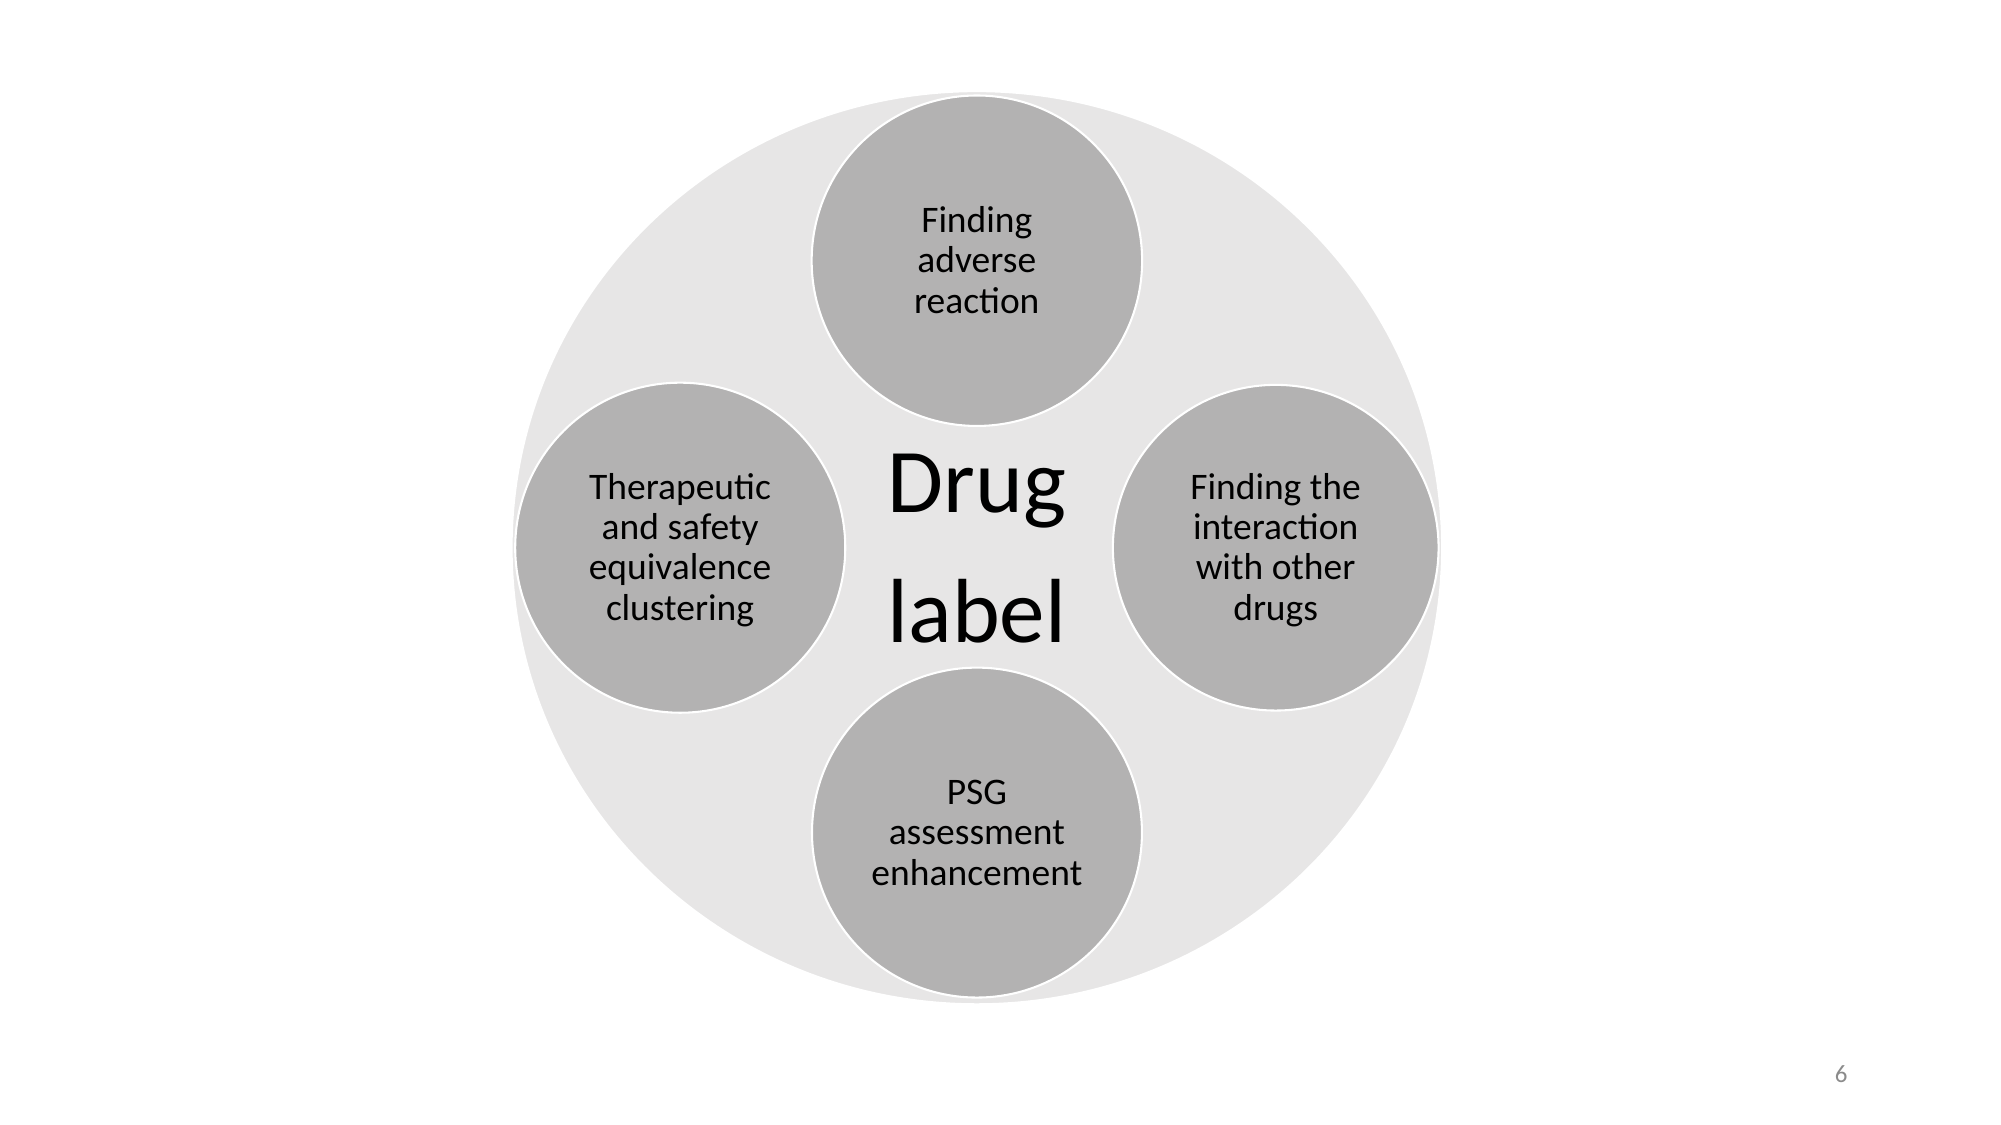

Drug
label
Finding adverse reaction
Therapeutic and safety equivalence clustering
Finding the interaction with other drugs
PSG assessment enhancement
6